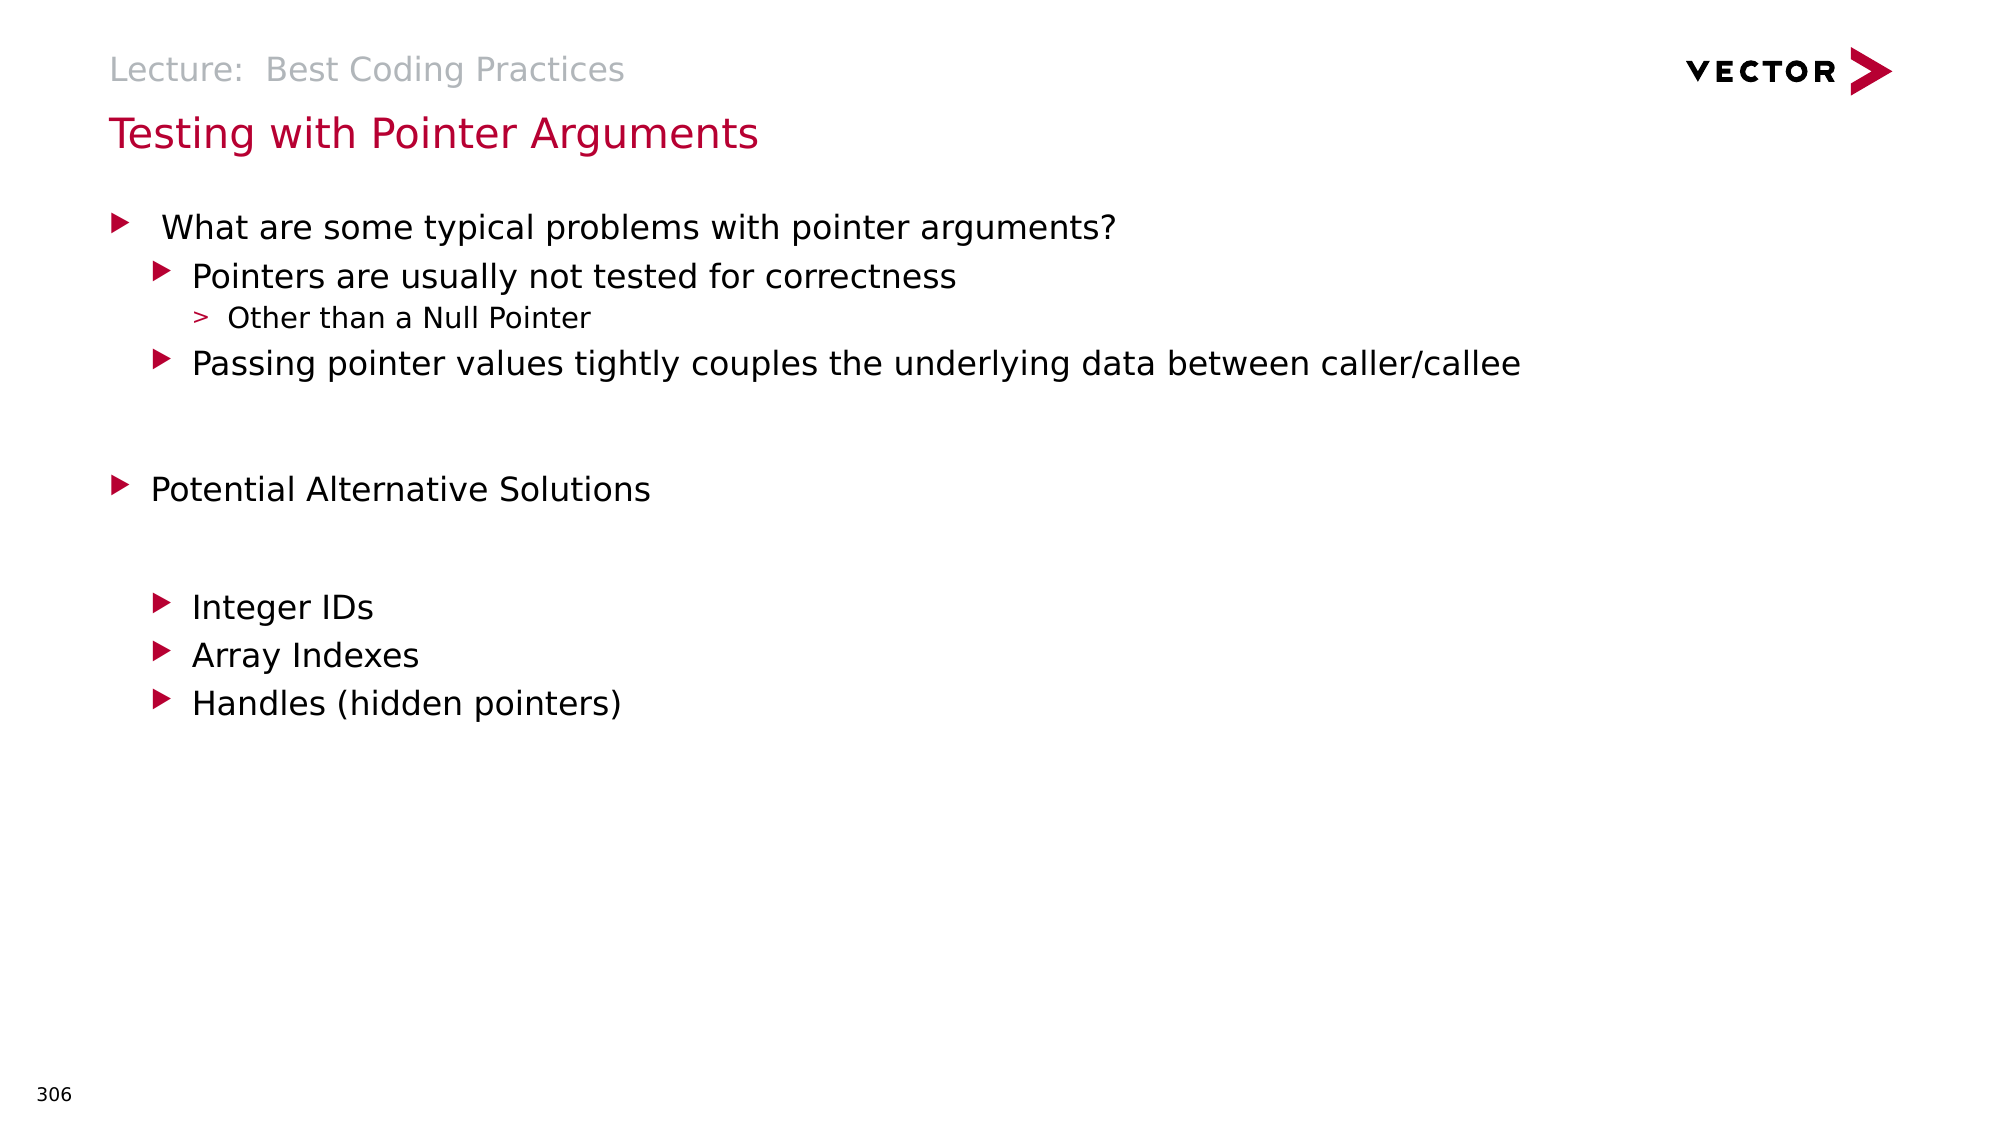

# Lecture:  Best Coding Practices
Testing with Pointer Arguments
 What are some typical problems with pointer arguments?
Pointers are usually not tested for correctness
Other than a Null Pointer
Passing pointer values tightly couples the underlying data between caller/callee

Potential Alternative Solutions

Integer IDs
Array Indexes
Handles (hidden pointers)